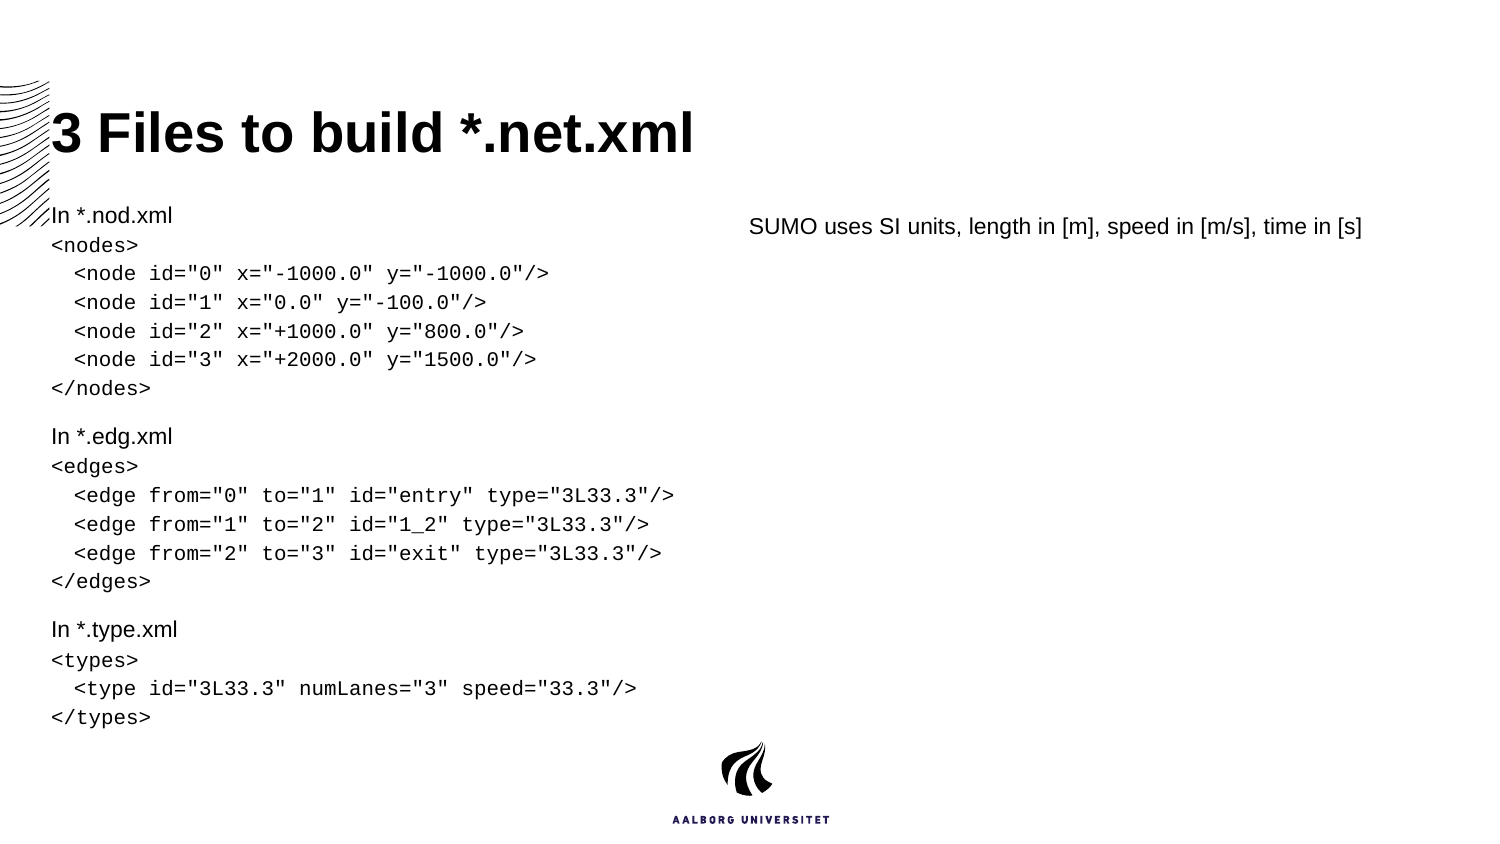

# 3 Files to build *.net.xml
In *.nod.xml
<nodes>
<node id="0" x="-1000.0" y="-1000.0"/>
<node id="1" x="0.0" y="-100.0"/>
<node id="2" x="+1000.0" y="800.0"/>
<node id="3" x="+2000.0" y="1500.0"/>
</nodes>
In *.edg.xml
<edges>
<edge from="0" to="1" id="entry" type="3L33.3"/>
<edge from="1" to="2" id="1_2" type="3L33.3"/>
<edge from="2" to="3" id="exit" type="3L33.3"/>
</edges>
In *.type.xml
<types>
<type id="3L33.3" numLanes="3" speed="33.3"/>
</types>

SUMO uses SI units, length in [m], speed in [m/s], time in [s]